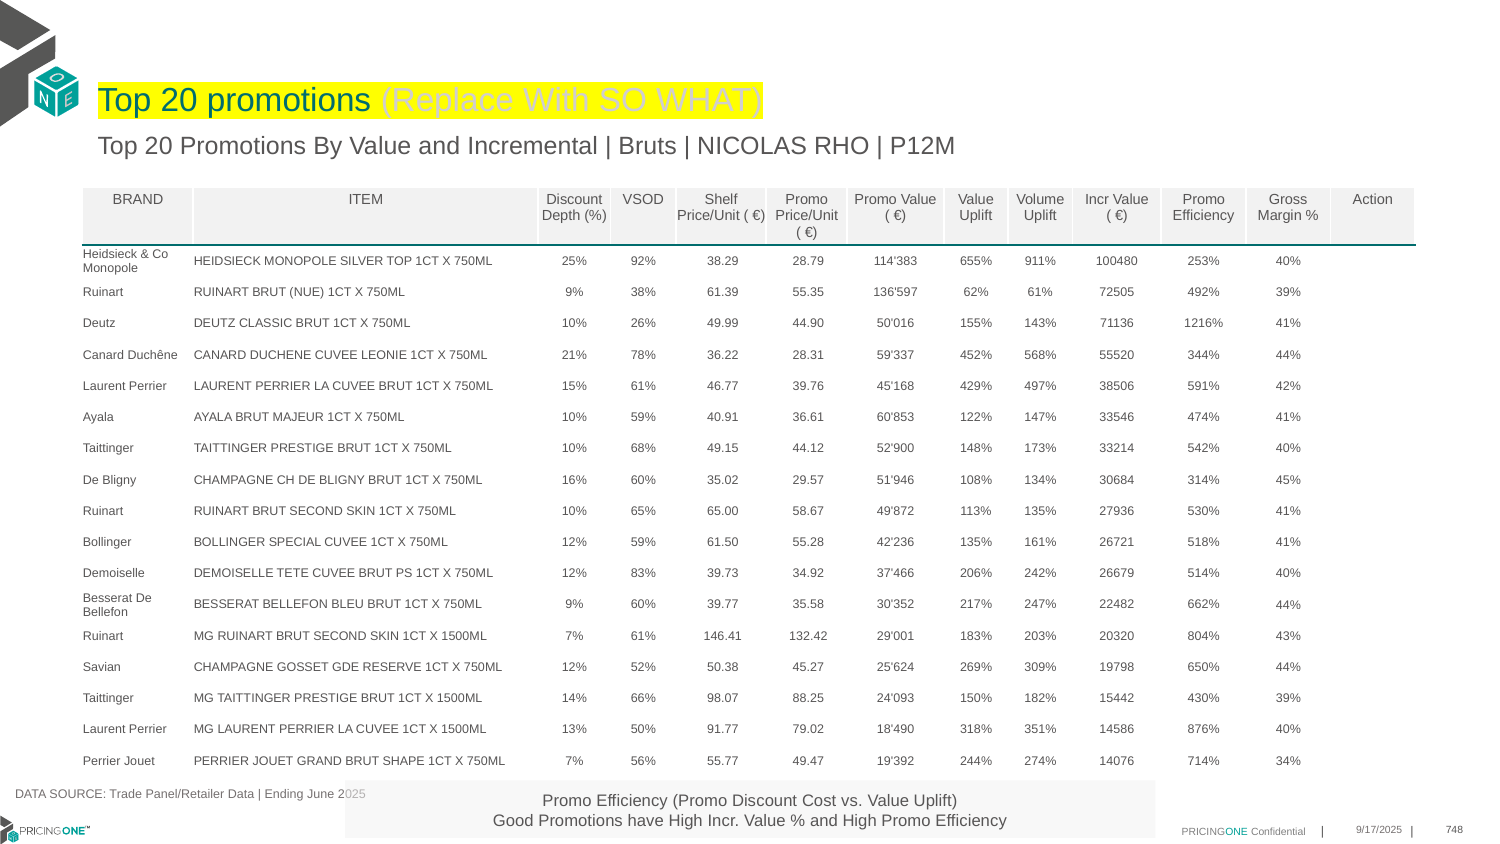

# Top 20 promotions (Replace With SO WHAT)
Top 20 Promotions By Value and Incremental | Bruts | NICOLAS RHO | P12M
| BRAND | ITEM | Discount Depth (%) | VSOD | Shelf Price/Unit ( €) | Promo Price/Unit ( €) | Promo Value ( €) | Value Uplift | Volume Uplift | Incr Value ( €) | Promo Efficiency | Gross Margin % | Action |
| --- | --- | --- | --- | --- | --- | --- | --- | --- | --- | --- | --- | --- |
| Heidsieck & Co Monopole | HEIDSIECK MONOPOLE SILVER TOP 1CT X 750ML | 25% | 92% | 38.29 | 28.79 | 114'383 | 655% | 911% | 100480 | 253% | 40% |  |
| Ruinart | RUINART BRUT (NUE) 1CT X 750ML | 9% | 38% | 61.39 | 55.35 | 136'597 | 62% | 61% | 72505 | 492% | 39% |  |
| Deutz | DEUTZ CLASSIC BRUT 1CT X 750ML | 10% | 26% | 49.99 | 44.90 | 50'016 | 155% | 143% | 71136 | 1216% | 41% |  |
| Canard Duchêne | CANARD DUCHENE CUVEE LEONIE 1CT X 750ML | 21% | 78% | 36.22 | 28.31 | 59'337 | 452% | 568% | 55520 | 344% | 44% |  |
| Laurent Perrier | LAURENT PERRIER LA CUVEE BRUT 1CT X 750ML | 15% | 61% | 46.77 | 39.76 | 45'168 | 429% | 497% | 38506 | 591% | 42% |  |
| Ayala | AYALA BRUT MAJEUR 1CT X 750ML | 10% | 59% | 40.91 | 36.61 | 60'853 | 122% | 147% | 33546 | 474% | 41% |  |
| Taittinger | TAITTINGER PRESTIGE BRUT 1CT X 750ML | 10% | 68% | 49.15 | 44.12 | 52'900 | 148% | 173% | 33214 | 542% | 40% |  |
| De Bligny | CHAMPAGNE CH DE BLIGNY BRUT 1CT X 750ML | 16% | 60% | 35.02 | 29.57 | 51'946 | 108% | 134% | 30684 | 314% | 45% |  |
| Ruinart | RUINART BRUT SECOND SKIN 1CT X 750ML | 10% | 65% | 65.00 | 58.67 | 49'872 | 113% | 135% | 27936 | 530% | 41% |  |
| Bollinger | BOLLINGER SPECIAL CUVEE 1CT X 750ML | 12% | 59% | 61.50 | 55.28 | 42'236 | 135% | 161% | 26721 | 518% | 41% |  |
| Demoiselle | DEMOISELLE TETE CUVEE BRUT PS 1CT X 750ML | 12% | 83% | 39.73 | 34.92 | 37'466 | 206% | 242% | 26679 | 514% | 40% |  |
| Besserat De Bellefon | BESSERAT BELLEFON BLEU BRUT 1CT X 750ML | 9% | 60% | 39.77 | 35.58 | 30'352 | 217% | 247% | 22482 | 662% | 44% |  |
| Ruinart | MG RUINART BRUT SECOND SKIN 1CT X 1500ML | 7% | 61% | 146.41 | 132.42 | 29'001 | 183% | 203% | 20320 | 804% | 43% |  |
| Savian | CHAMPAGNE GOSSET GDE RESERVE 1CT X 750ML | 12% | 52% | 50.38 | 45.27 | 25'624 | 269% | 309% | 19798 | 650% | 44% |  |
| Taittinger | MG TAITTINGER PRESTIGE BRUT 1CT X 1500ML | 14% | 66% | 98.07 | 88.25 | 24'093 | 150% | 182% | 15442 | 430% | 39% |  |
| Laurent Perrier | MG LAURENT PERRIER LA CUVEE 1CT X 1500ML | 13% | 50% | 91.77 | 79.02 | 18'490 | 318% | 351% | 14586 | 876% | 40% |  |
| Perrier Jouet | PERRIER JOUET GRAND BRUT SHAPE 1CT X 750ML | 7% | 56% | 55.77 | 49.47 | 19'392 | 244% | 274% | 14076 | 714% | 34% |  |
DATA SOURCE: Trade Panel/Retailer Data | Ending June 2025
Promo Efficiency (Promo Discount Cost vs. Value Uplift)
Good Promotions have High Incr. Value % and High Promo Efficiency

9/17/2025
748